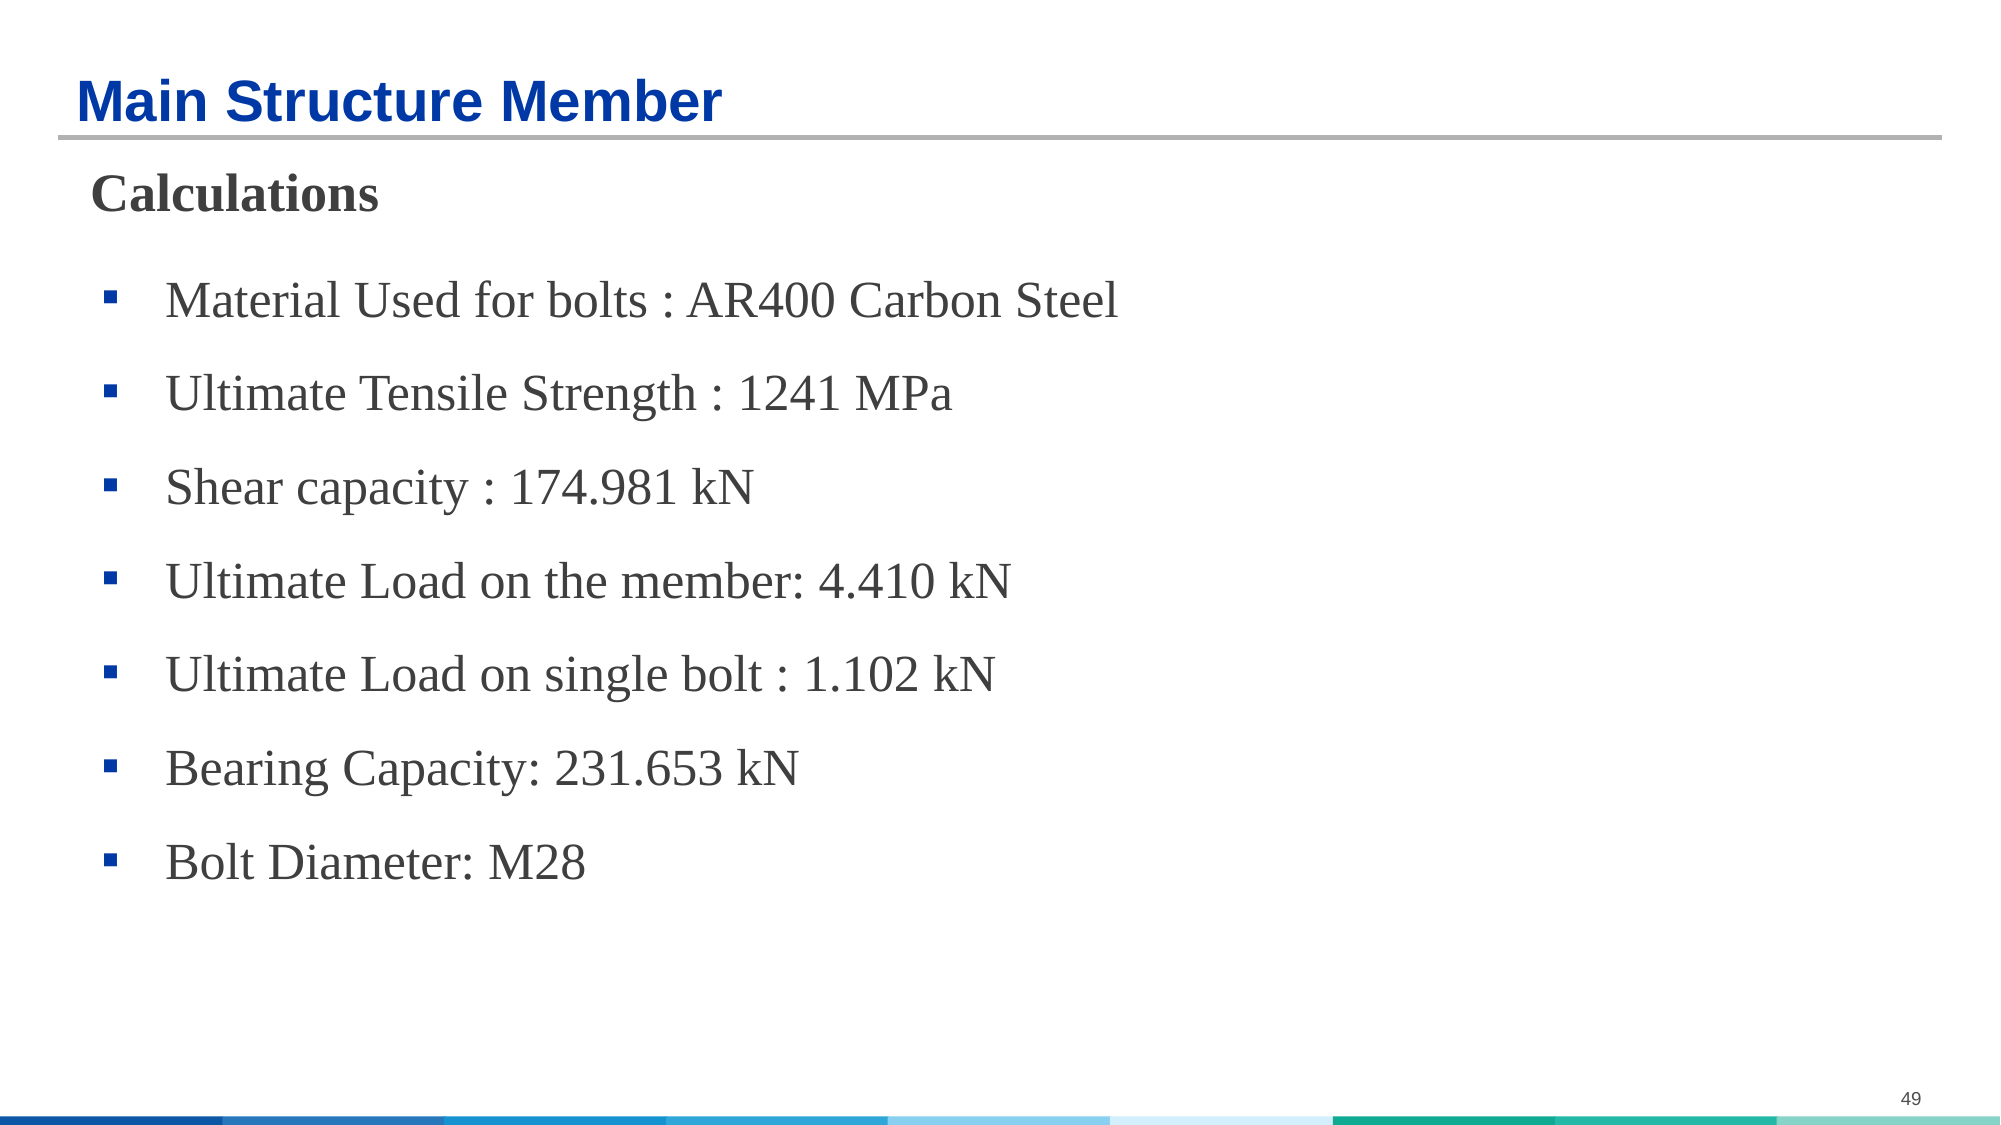

# Main Structure Member
Calculations
Material Used for bolts : AR400 Carbon Steel
Ultimate Tensile Strength : 1241 MPa
Shear capacity : 174.981 kN
Ultimate Load on the member: 4.410 kN
Ultimate Load on single bolt : 1.102 kN
Bearing Capacity: 231.653 kN
Bolt Diameter: M28
49